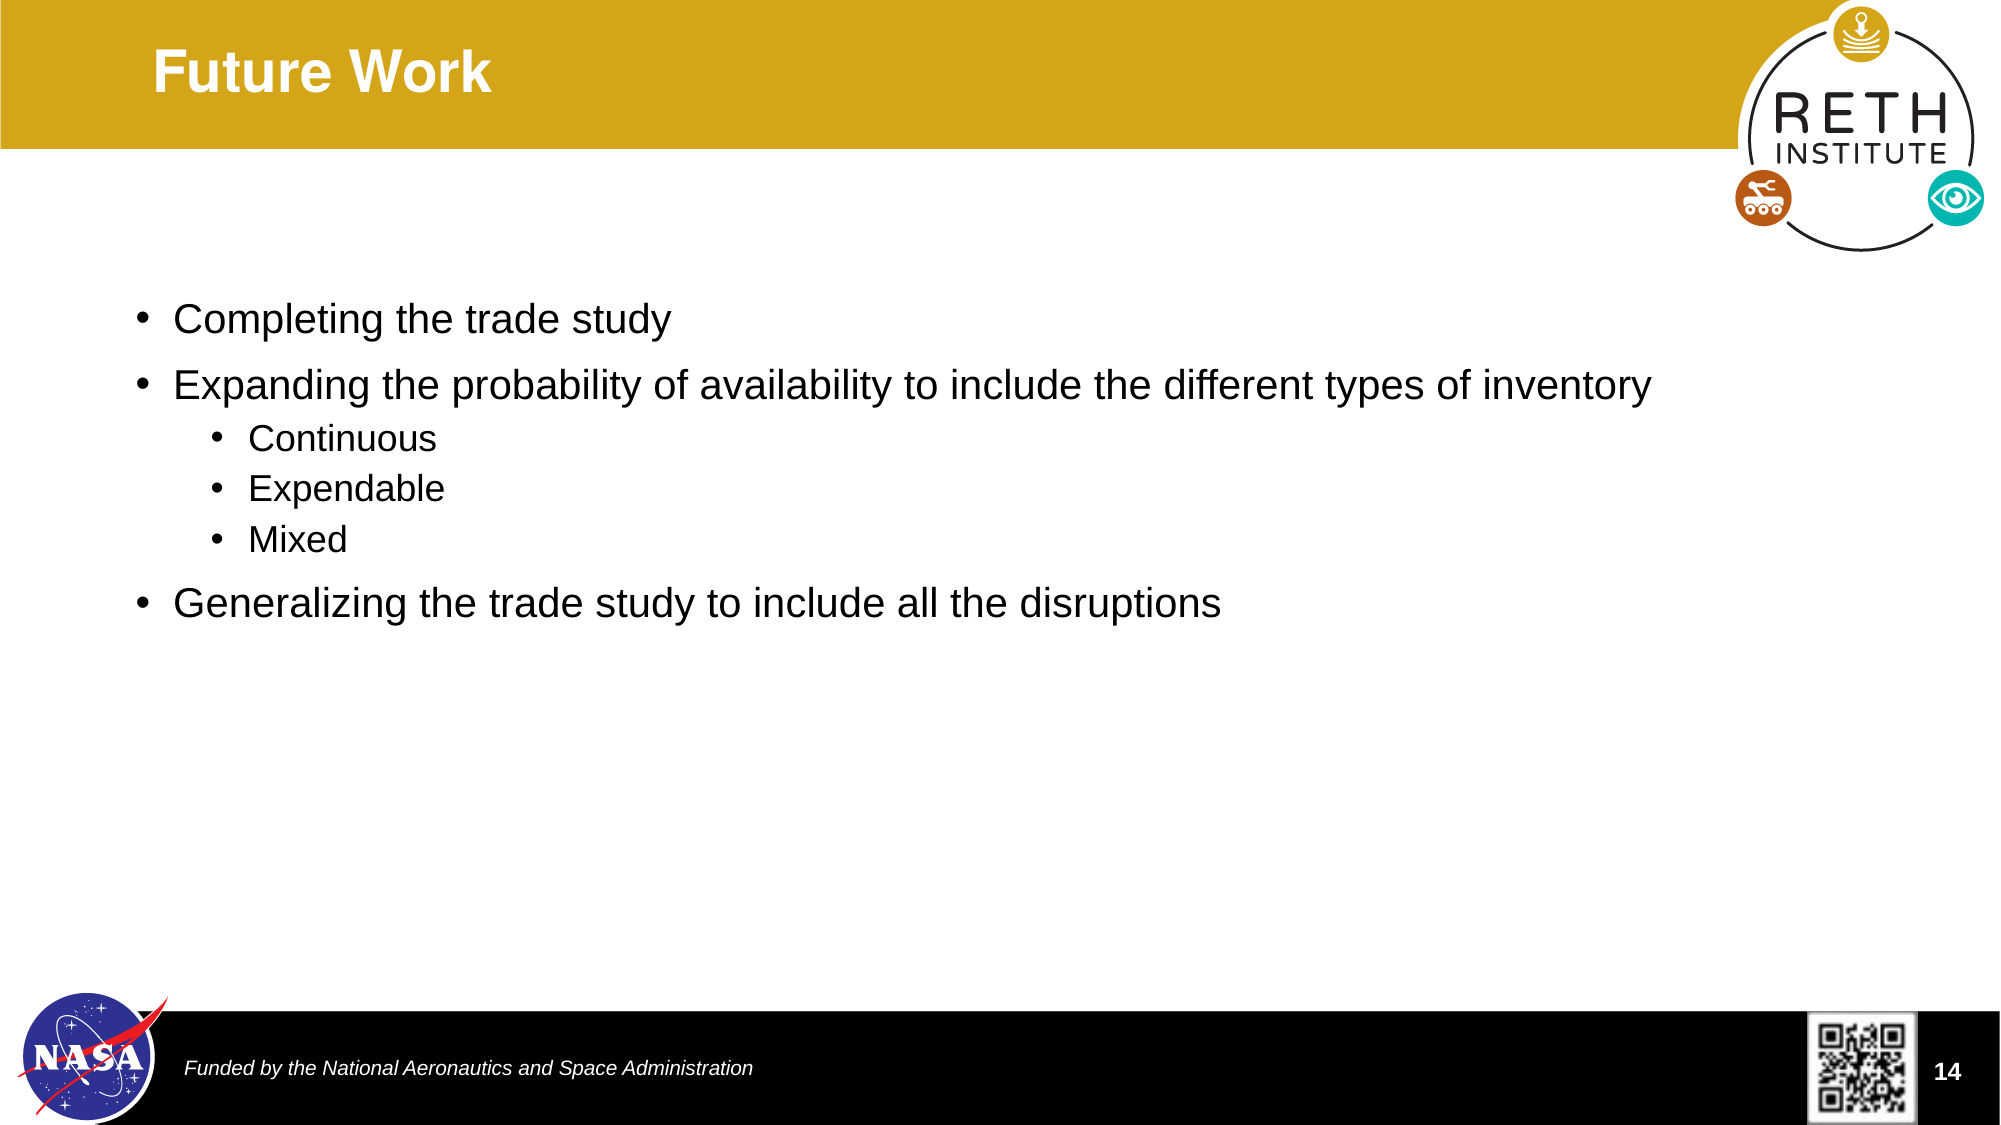

Future Work
Completing the trade study
Expanding the probability of availability to include the different types of inventory
Continuous
Expendable
Mixed
Generalizing the trade study to include all the disruptions
14